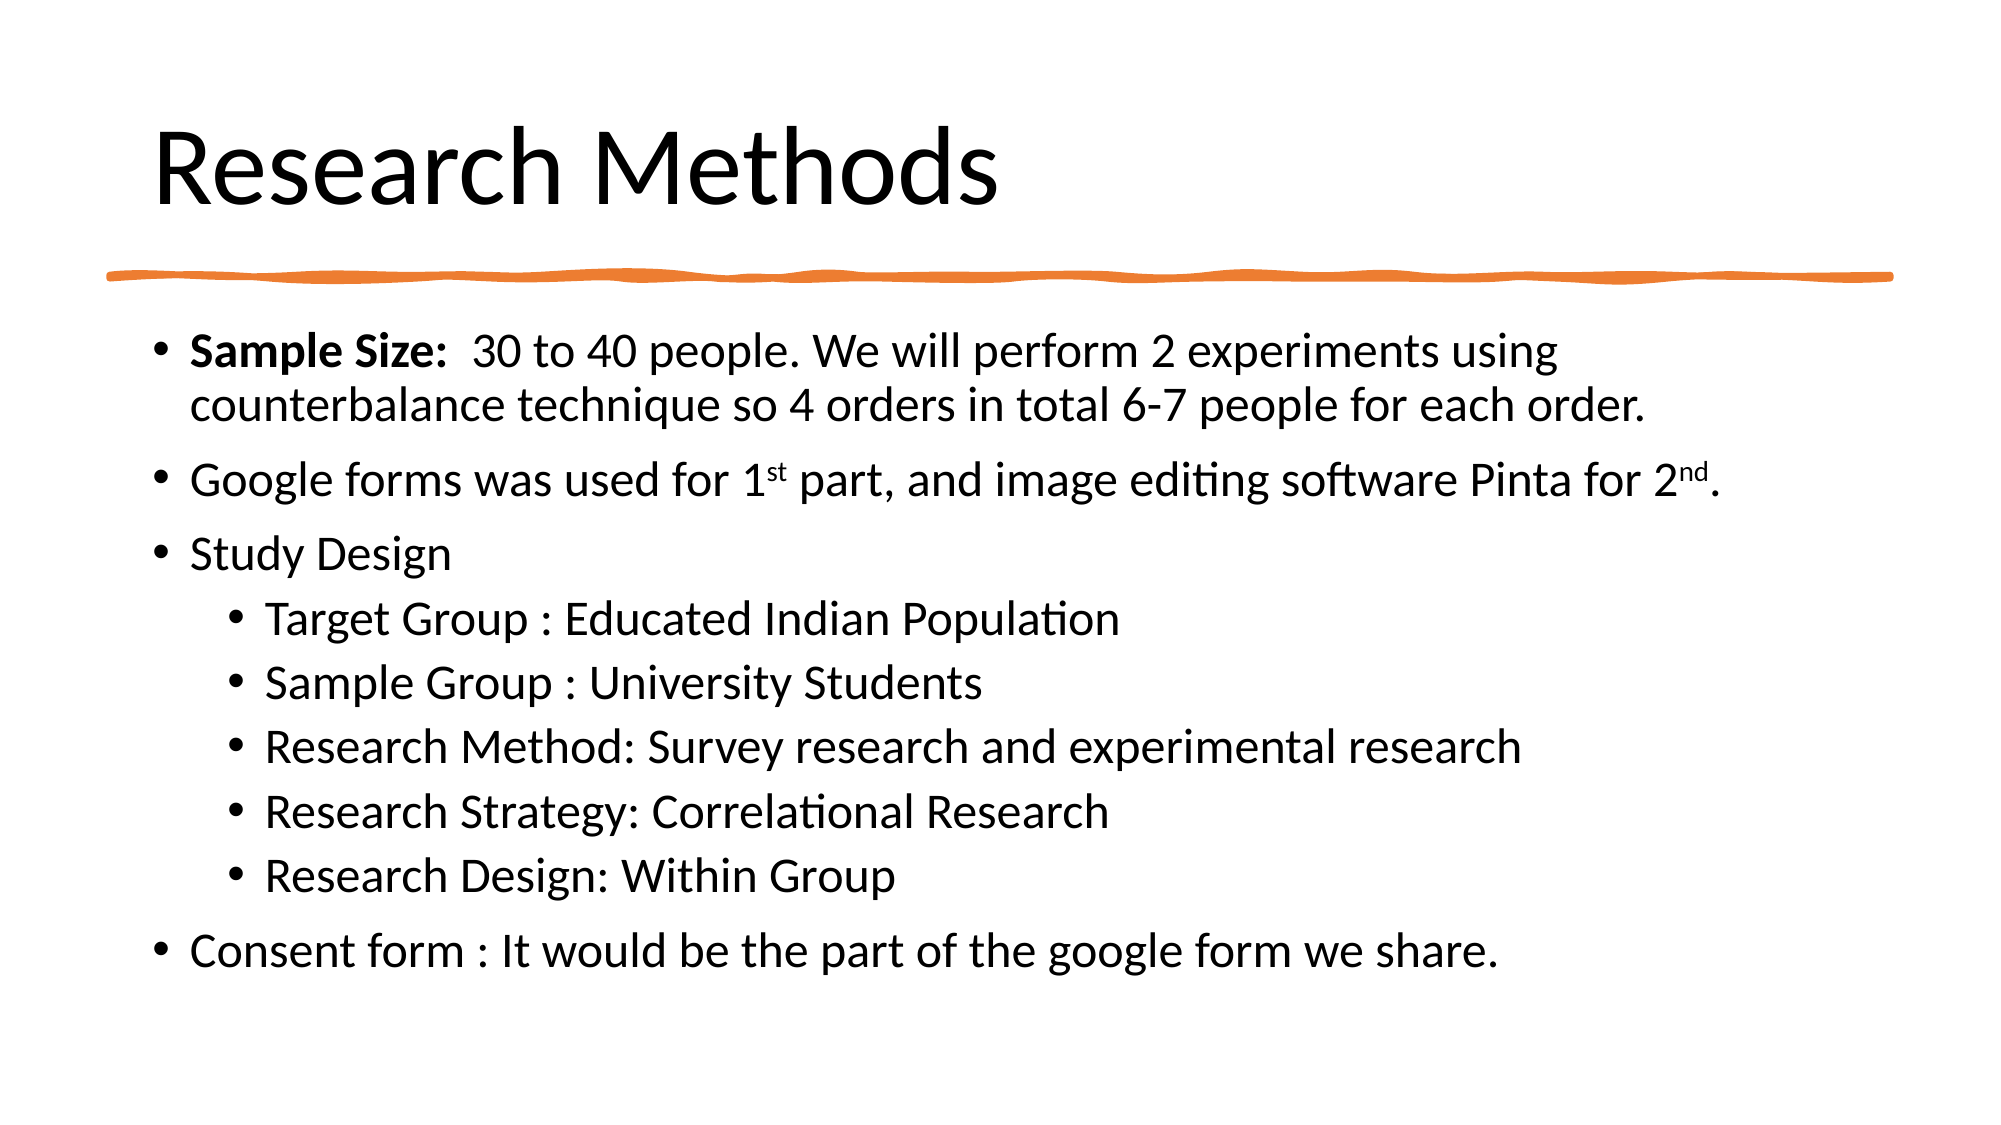

# Research Methods

Sample Size:  30 to 40 people. We will perform 2 experiments using counterbalance technique so 4 orders in total 6-7 people for each order.
Google forms was used for 1st part, and image editing software Pinta for 2nd.
Study Design
Target Group : Educated Indian Population
Sample Group : University Students
Research Method: Survey research and experimental research
Research Strategy: Correlational Research
Research Design: Within Group
Consent form : It would be the part of the google form we share.